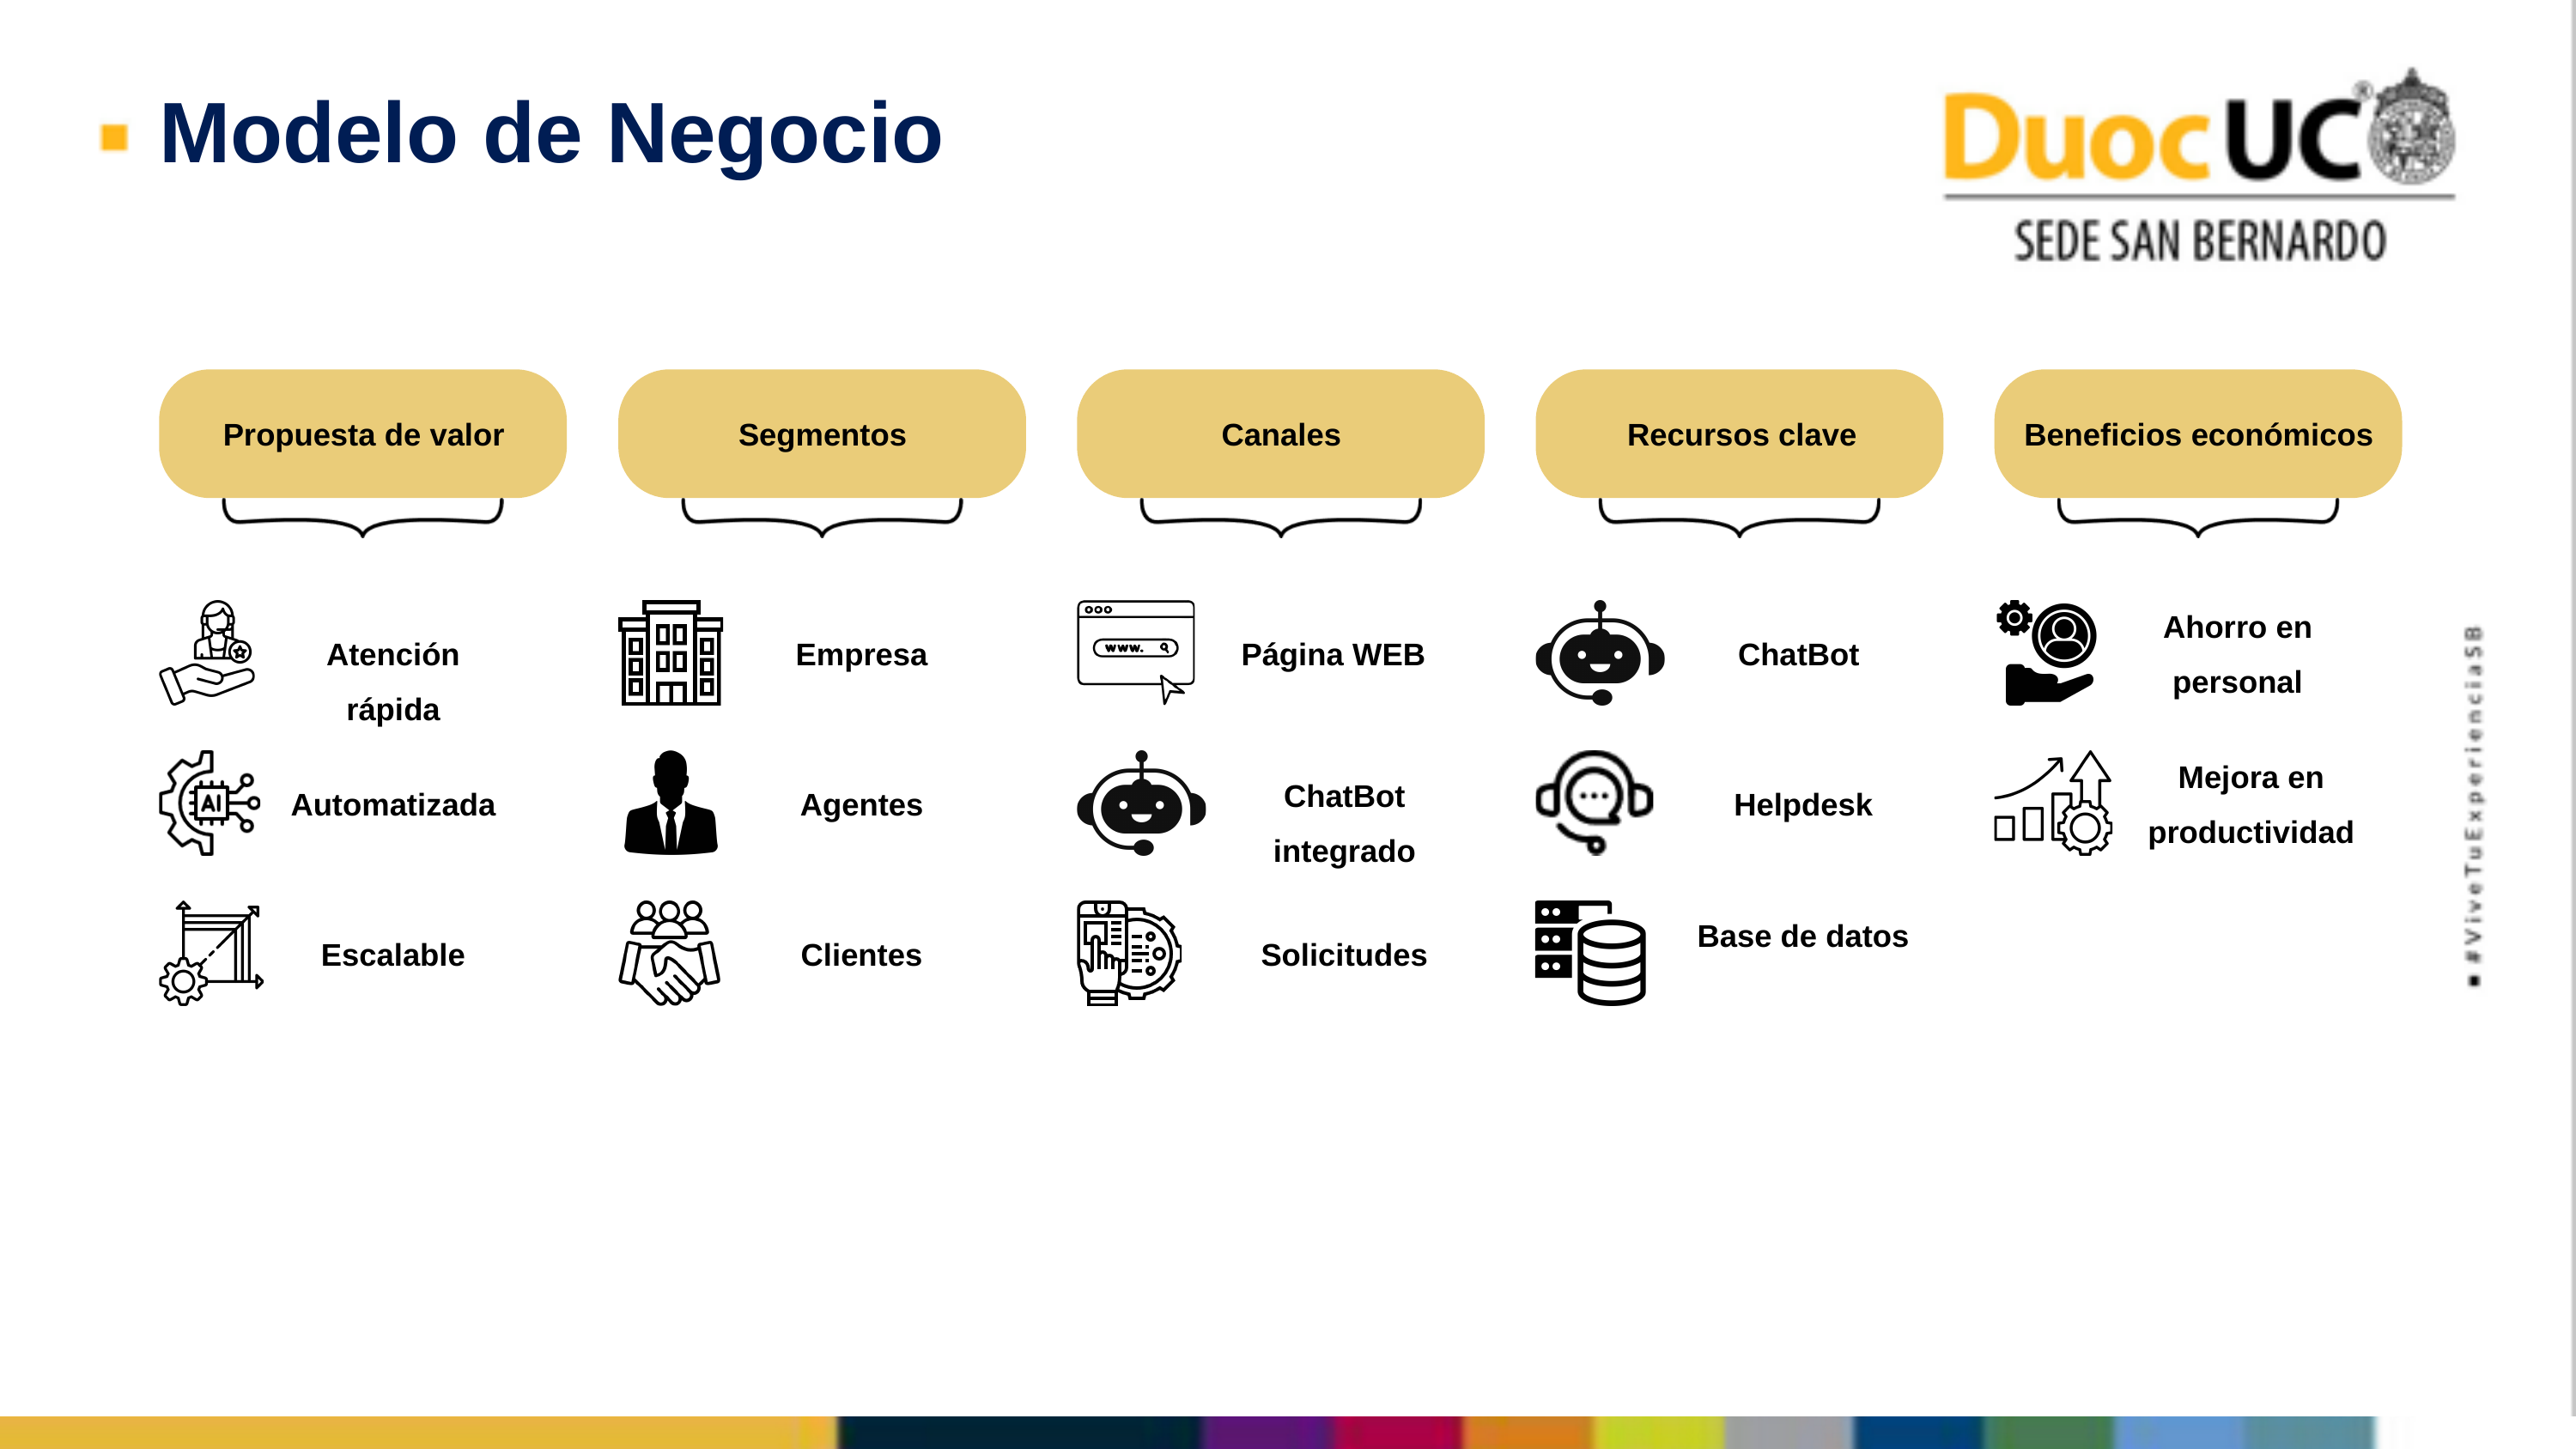

Modelo de Negocio

Propuesta de valor
Segmentos
Canales
Recursos clave
Beneficios económicos

Ahorro en personal

Atención rápida
Empresa
Página WEB
ChatBot
Mejora en productividad

ChatBot integrado
Automatizada
Agentes
Helpdesk
Base de datos

Escalable
Clientes
Solicitudes